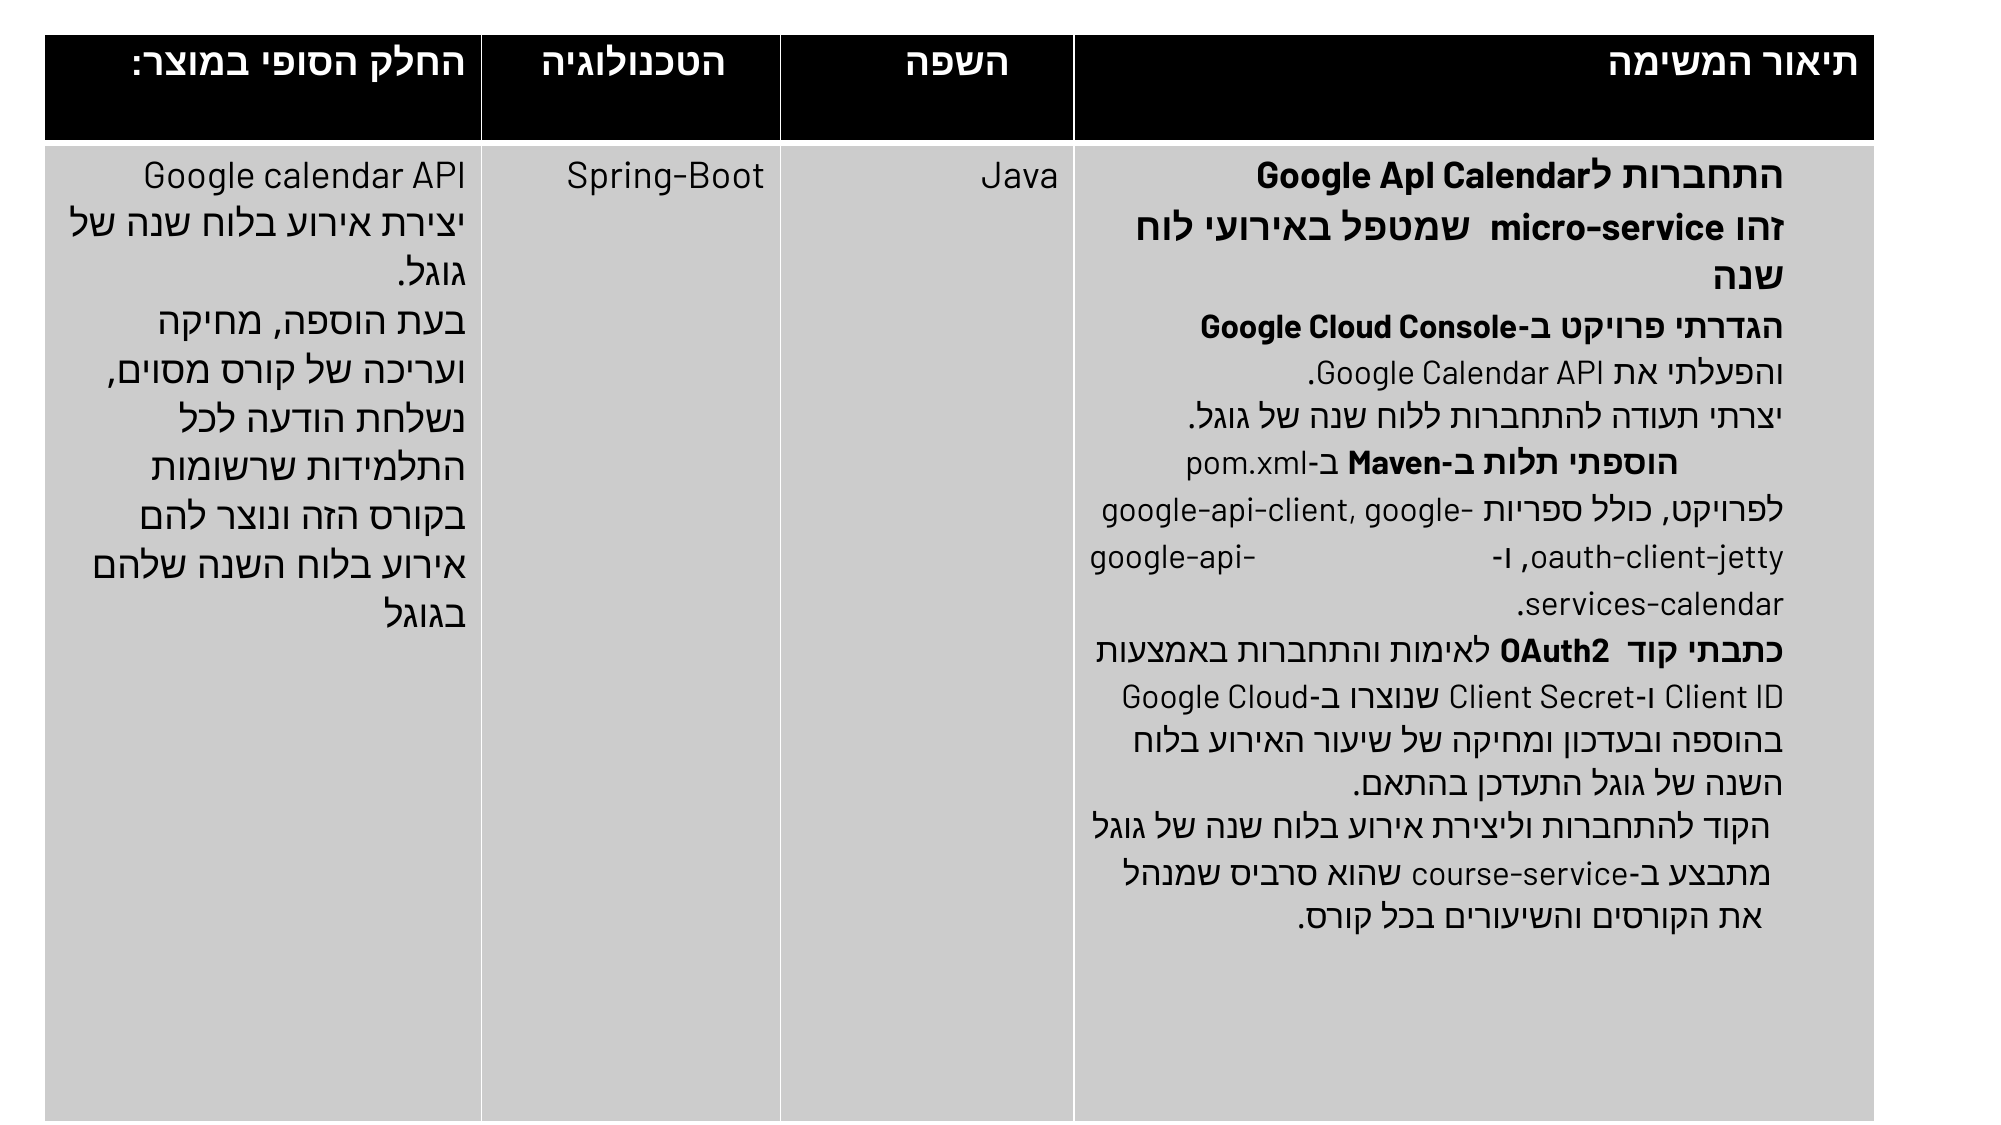

| החלק הסופי במוצר: | הטכנולוגיה | השפה | תיאור המשימה |
| --- | --- | --- | --- |
| Google calendar API יצירת אירוע בלוח שנה של גוגל. בעת הוספה, מחיקה ועריכה של קורס מסוים, נשלחת הודעה לכל התלמידות שרשומות בקורס הזה ונוצר להם אירוע בלוח השנה שלהם בגוגל | Spring-Boot | Java | התחברות לGoogle ApI Calendar זהו micro-service שמטפל באירועי לוח שנה הגדרתי פרויקט ב-Google Cloud Console והפעלתי את Google Calendar API. יצרתי תעודה להתחברות ללוח שנה של גוגל. הוספתי תלות ב-Maven ב-pom.xml לפרויקט, כולל ספריות google-api-client, google-oauth-client-jetty, ו- google-api-services-calendar. כתבתי קוד OAuth2 לאימות והתחברות באמצעות Client ID ו-Client Secret שנוצרו ב-Google Cloud בהוספה ובעדכון ומחיקה של שיעור האירוע בלוח השנה של גוגל התעדכן בהתאם. הקוד להתחברות וליצירת אירוע בלוח שנה של גוגל מתבצע ב-course-service שהוא סרביס שמנהל את הקורסים והשיעורים בכל קורס. |